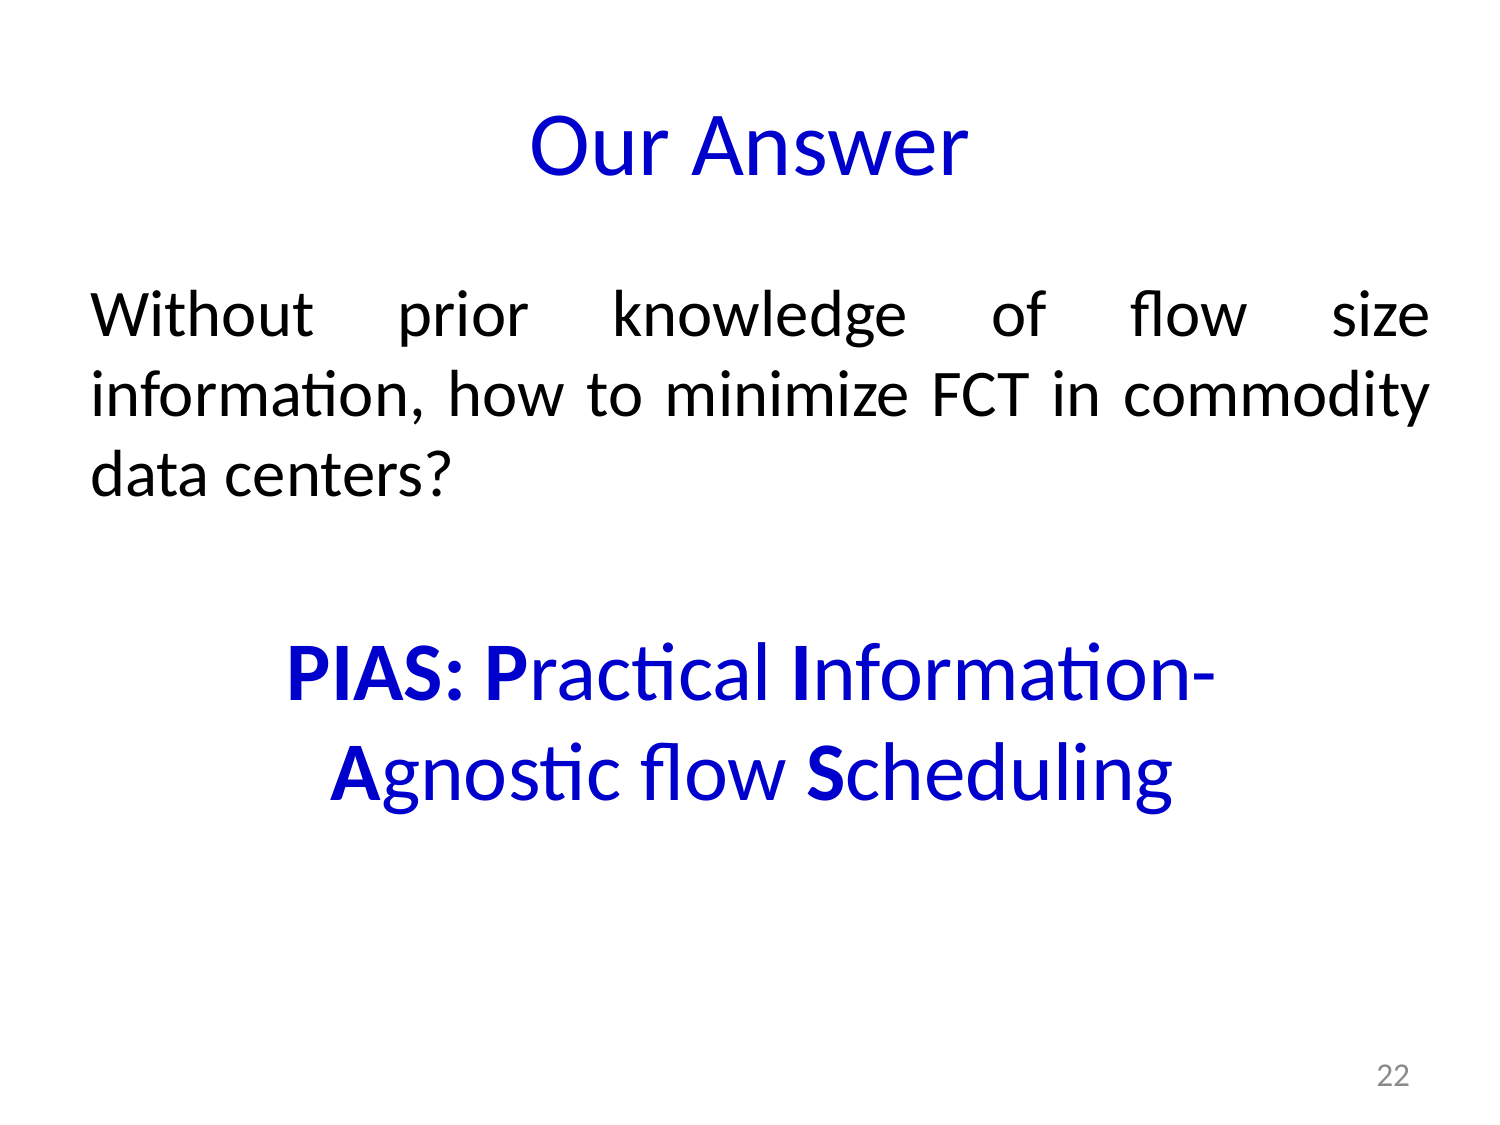

# Our Answer
Without prior knowledge of flow size information, how to minimize FCT in commodity data centers?
PIAS: Practical Information-Agnostic flow Scheduling
22